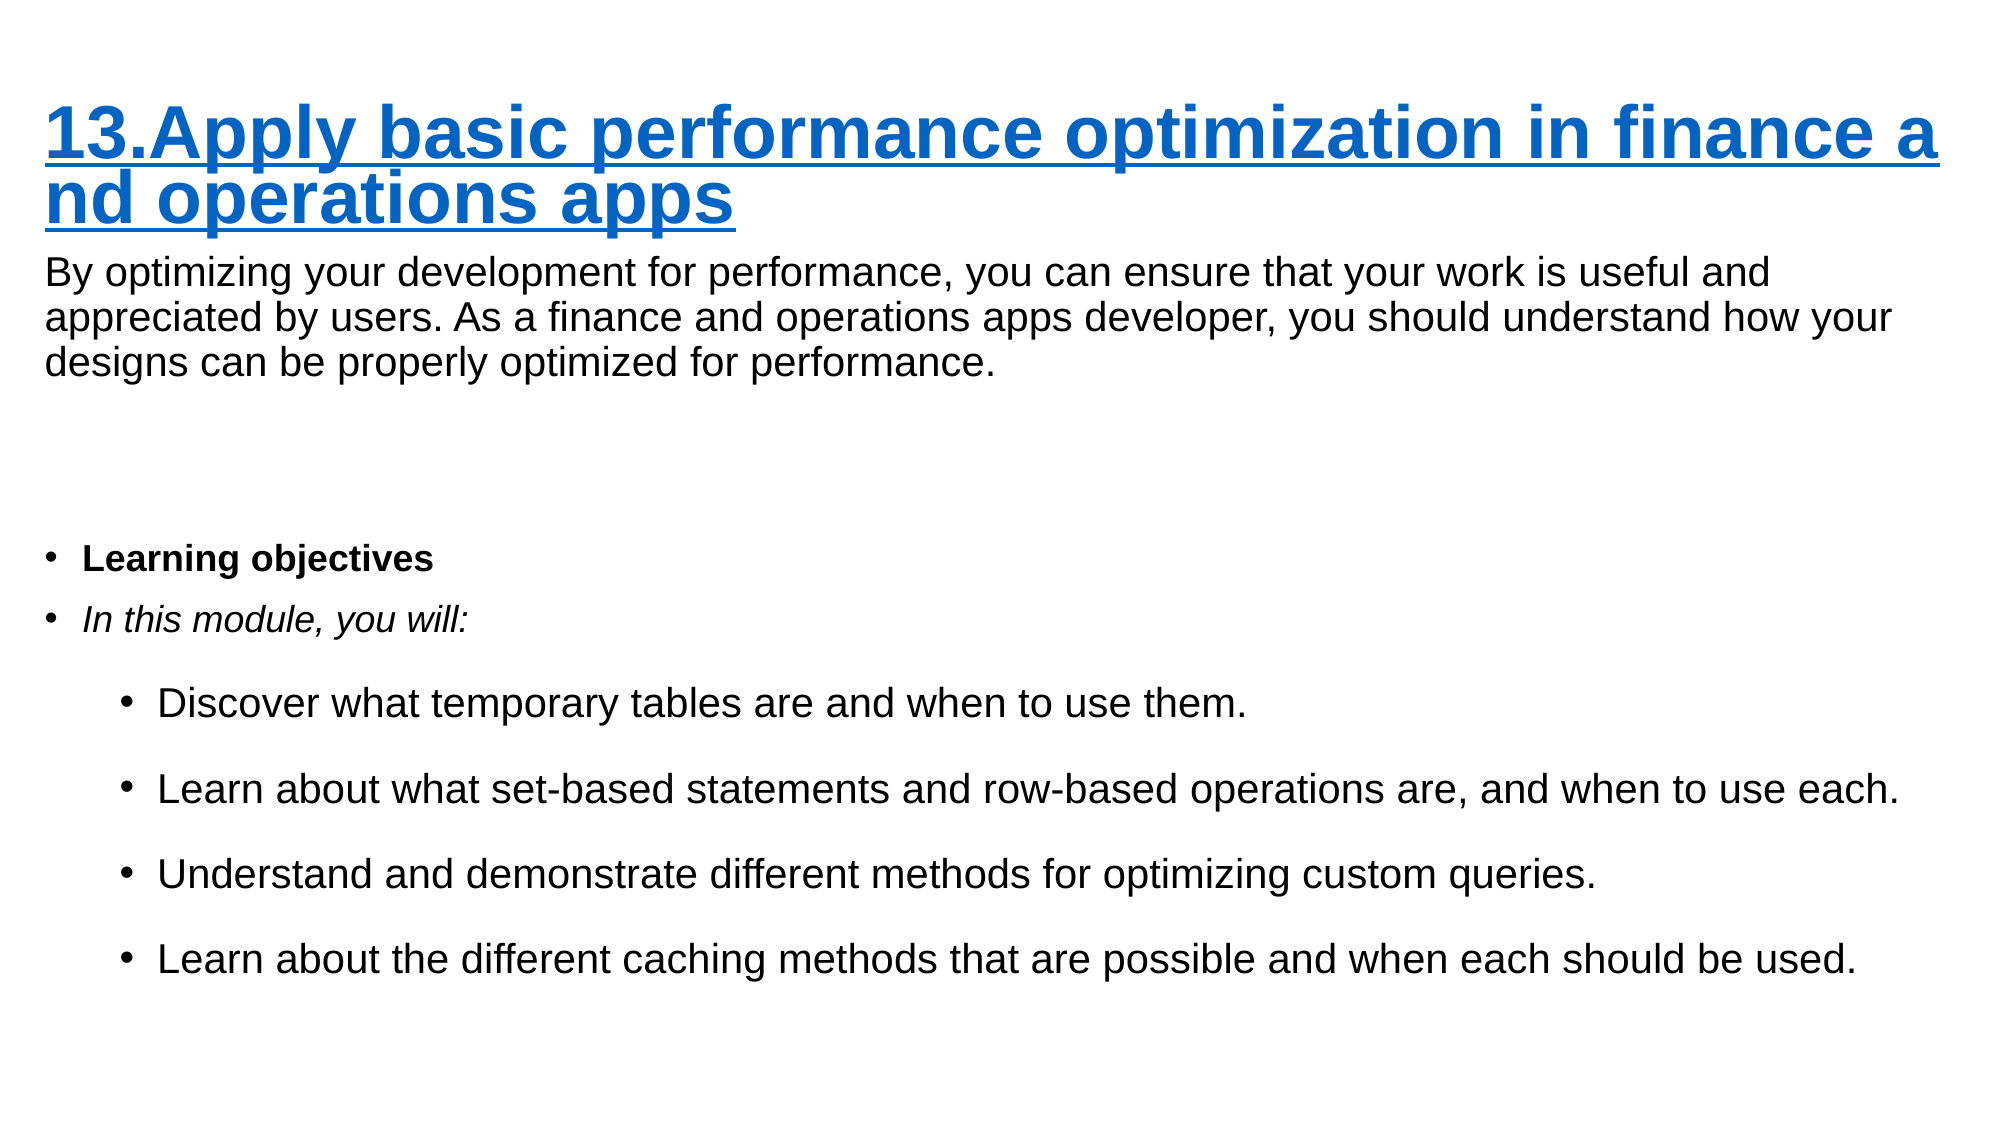

# 13.Apply basic performance optimization in finance and operations apps
By optimizing your development for performance, you can ensure that your work is useful and appreciated by users. As a finance and operations apps developer, you should understand how your designs can be properly optimized for performance.

Learning objectives
In this module, you will:
Discover what temporary tables are and when to use them.
Learn about what set-based statements and row-based operations are, and when to use each.
Understand and demonstrate different methods for optimizing custom queries.
Learn about the different caching methods that are possible and when each should be used.